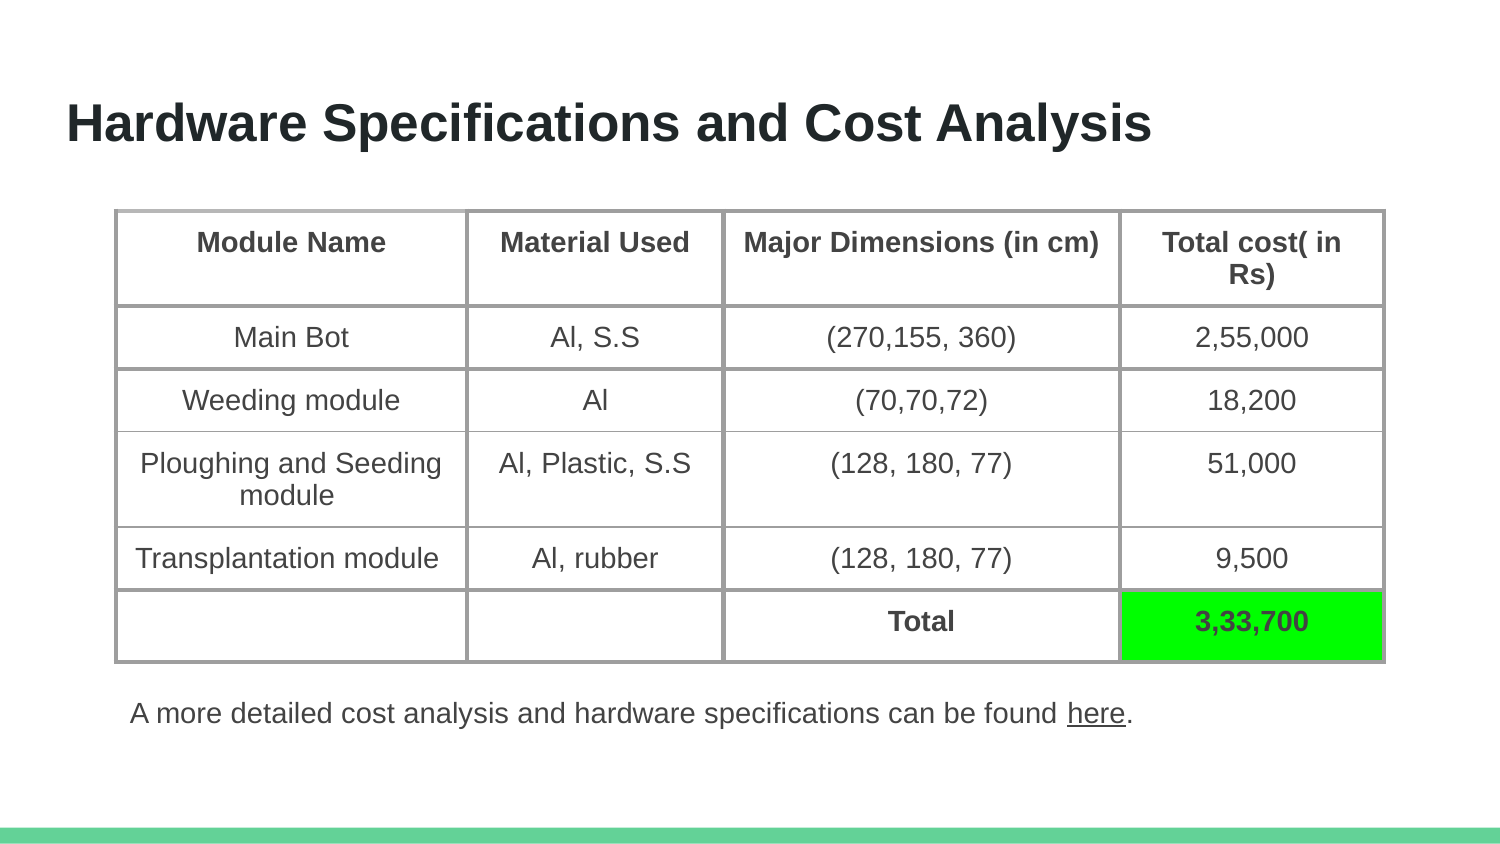

# Hardware Specifications and Cost Analysis
| Module Name | Material Used | Major Dimensions (in cm) | Total cost( in Rs) |
| --- | --- | --- | --- |
| Main Bot | Al, S.S | (270,155, 360) | 2,55,000 |
| Weeding module | Al | (70,70,72) | 18,200 |
| Ploughing and Seeding module | Al, Plastic, S.S | (128, 180, 77) | 51,000 |
| Transplantation module | Al, rubber | (128, 180, 77) | 9,500 |
|  |  | Total | 3,33,700 |
A more detailed cost analysis and hardware specifications can be found here.